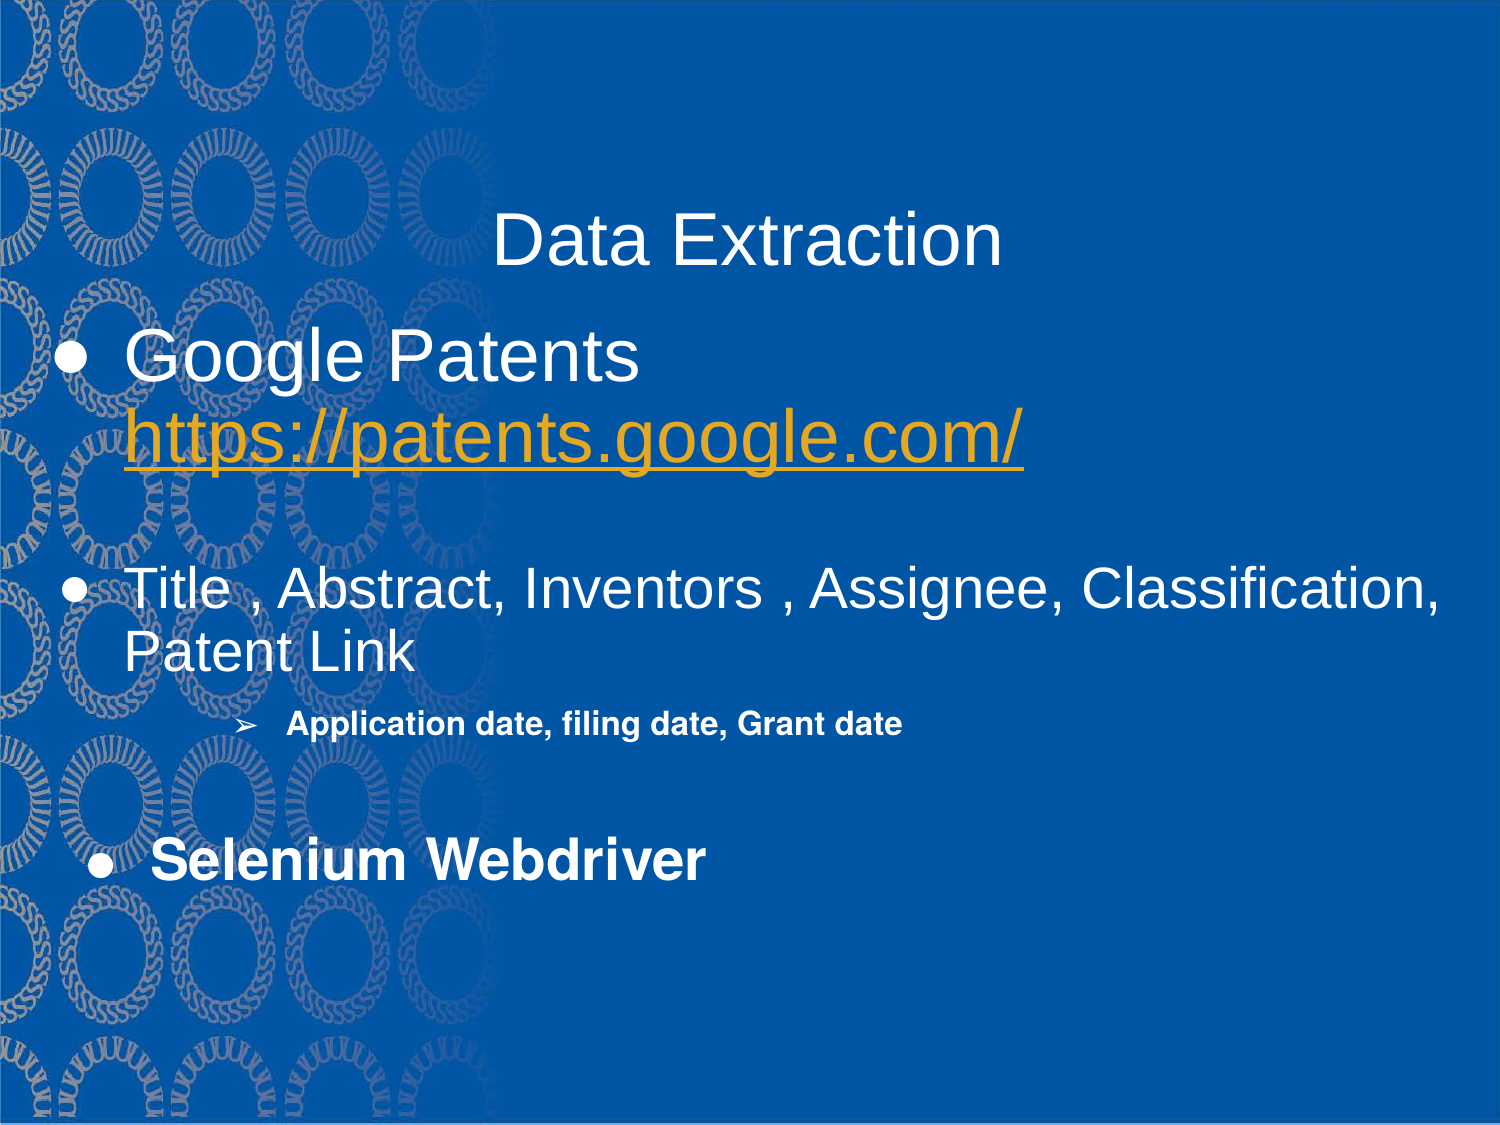

# Data Extraction
Google Patents https://patents.google.com/
Title , Abstract, Inventors , Assignee, Classification, Patent Link

Application date, filing date, Grant date
Selenium Webdriver